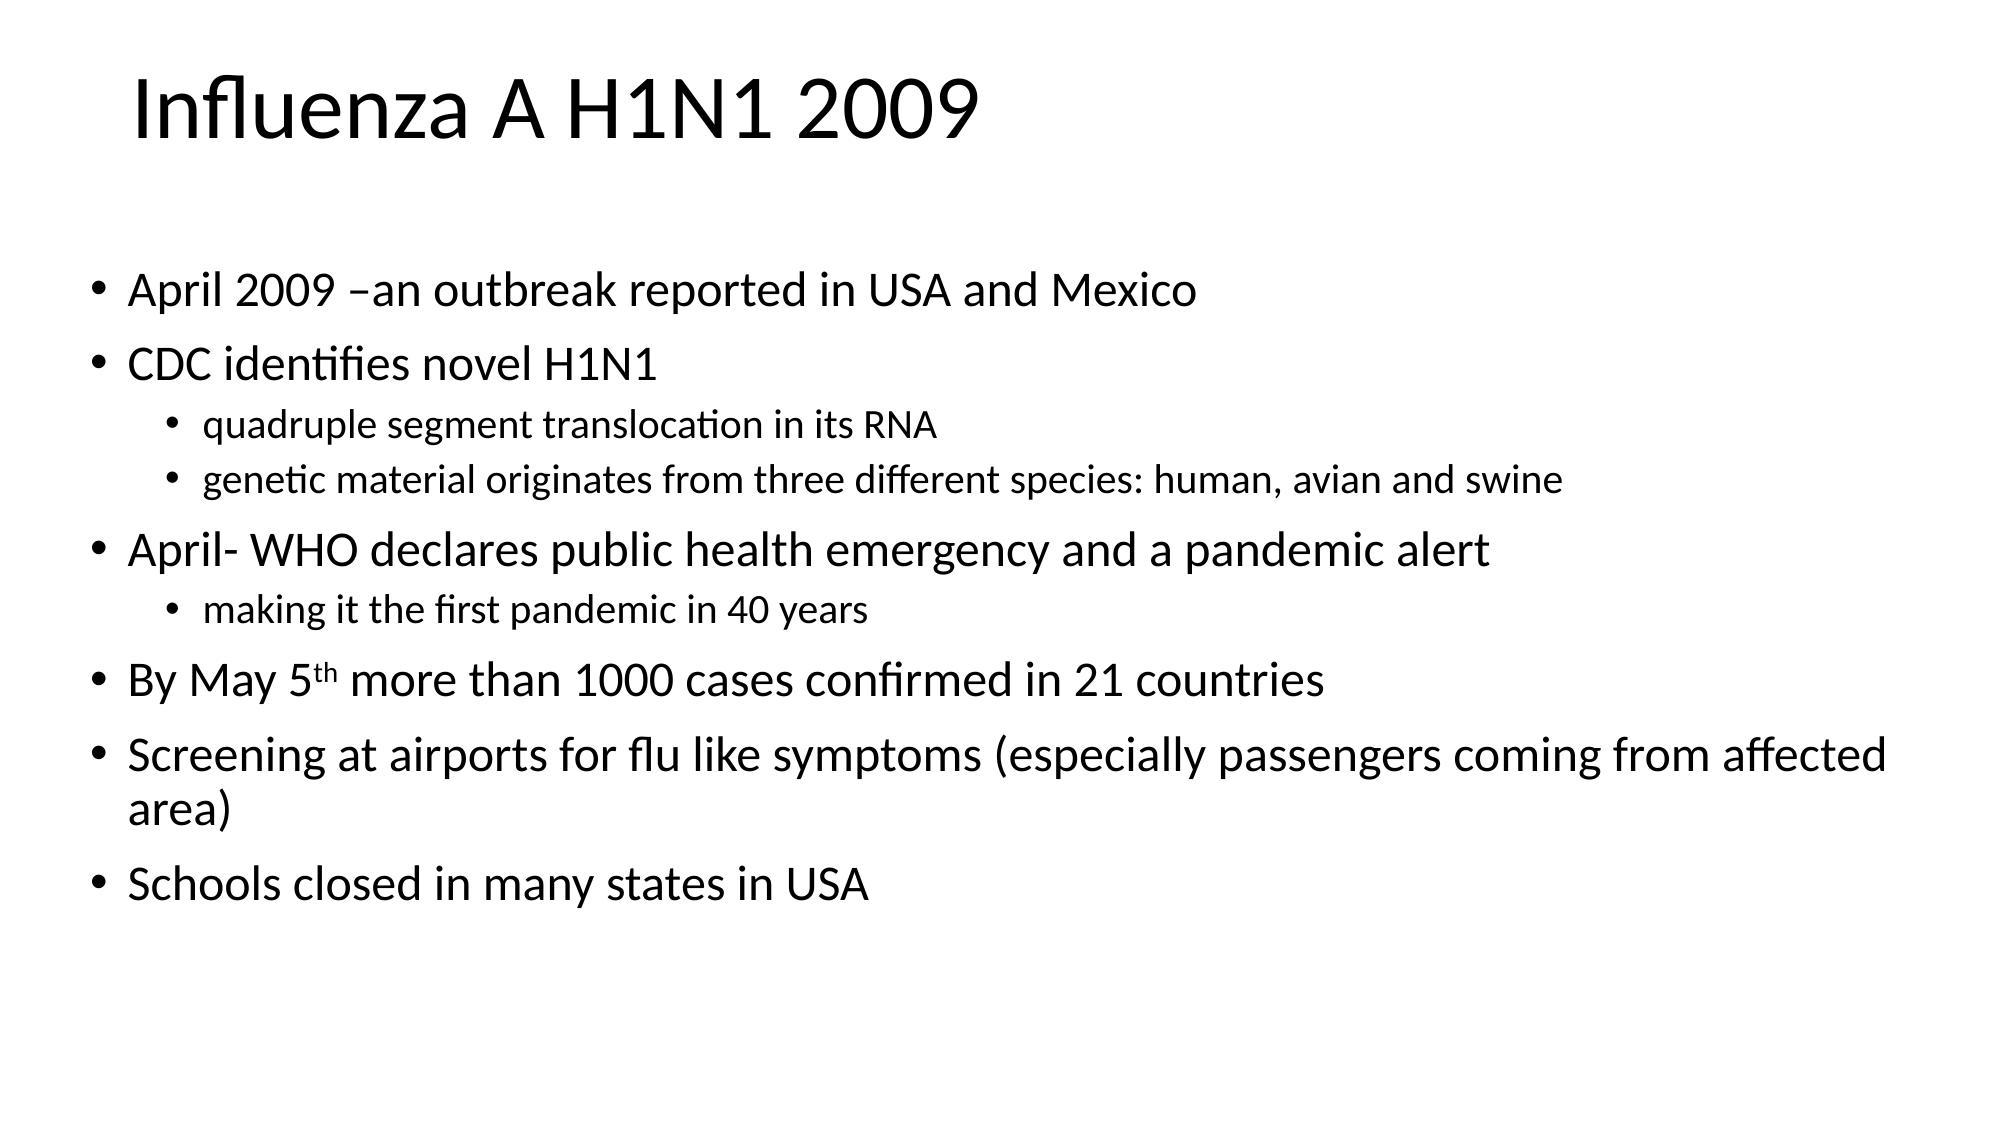

Influenza A H1N1 2009
April 2009 –an outbreak reported in USA and Mexico
CDC identifies novel H1N1
quadruple segment translocation in its RNA
genetic material originates from three different species: human, avian and swine
April- WHO declares public health emergency and a pandemic alert
making it the first pandemic in 40 years
By May 5th more than 1000 cases confirmed in 21 countries
Screening at airports for flu like symptoms (especially passengers coming from affected area)
Schools closed in many states in USA